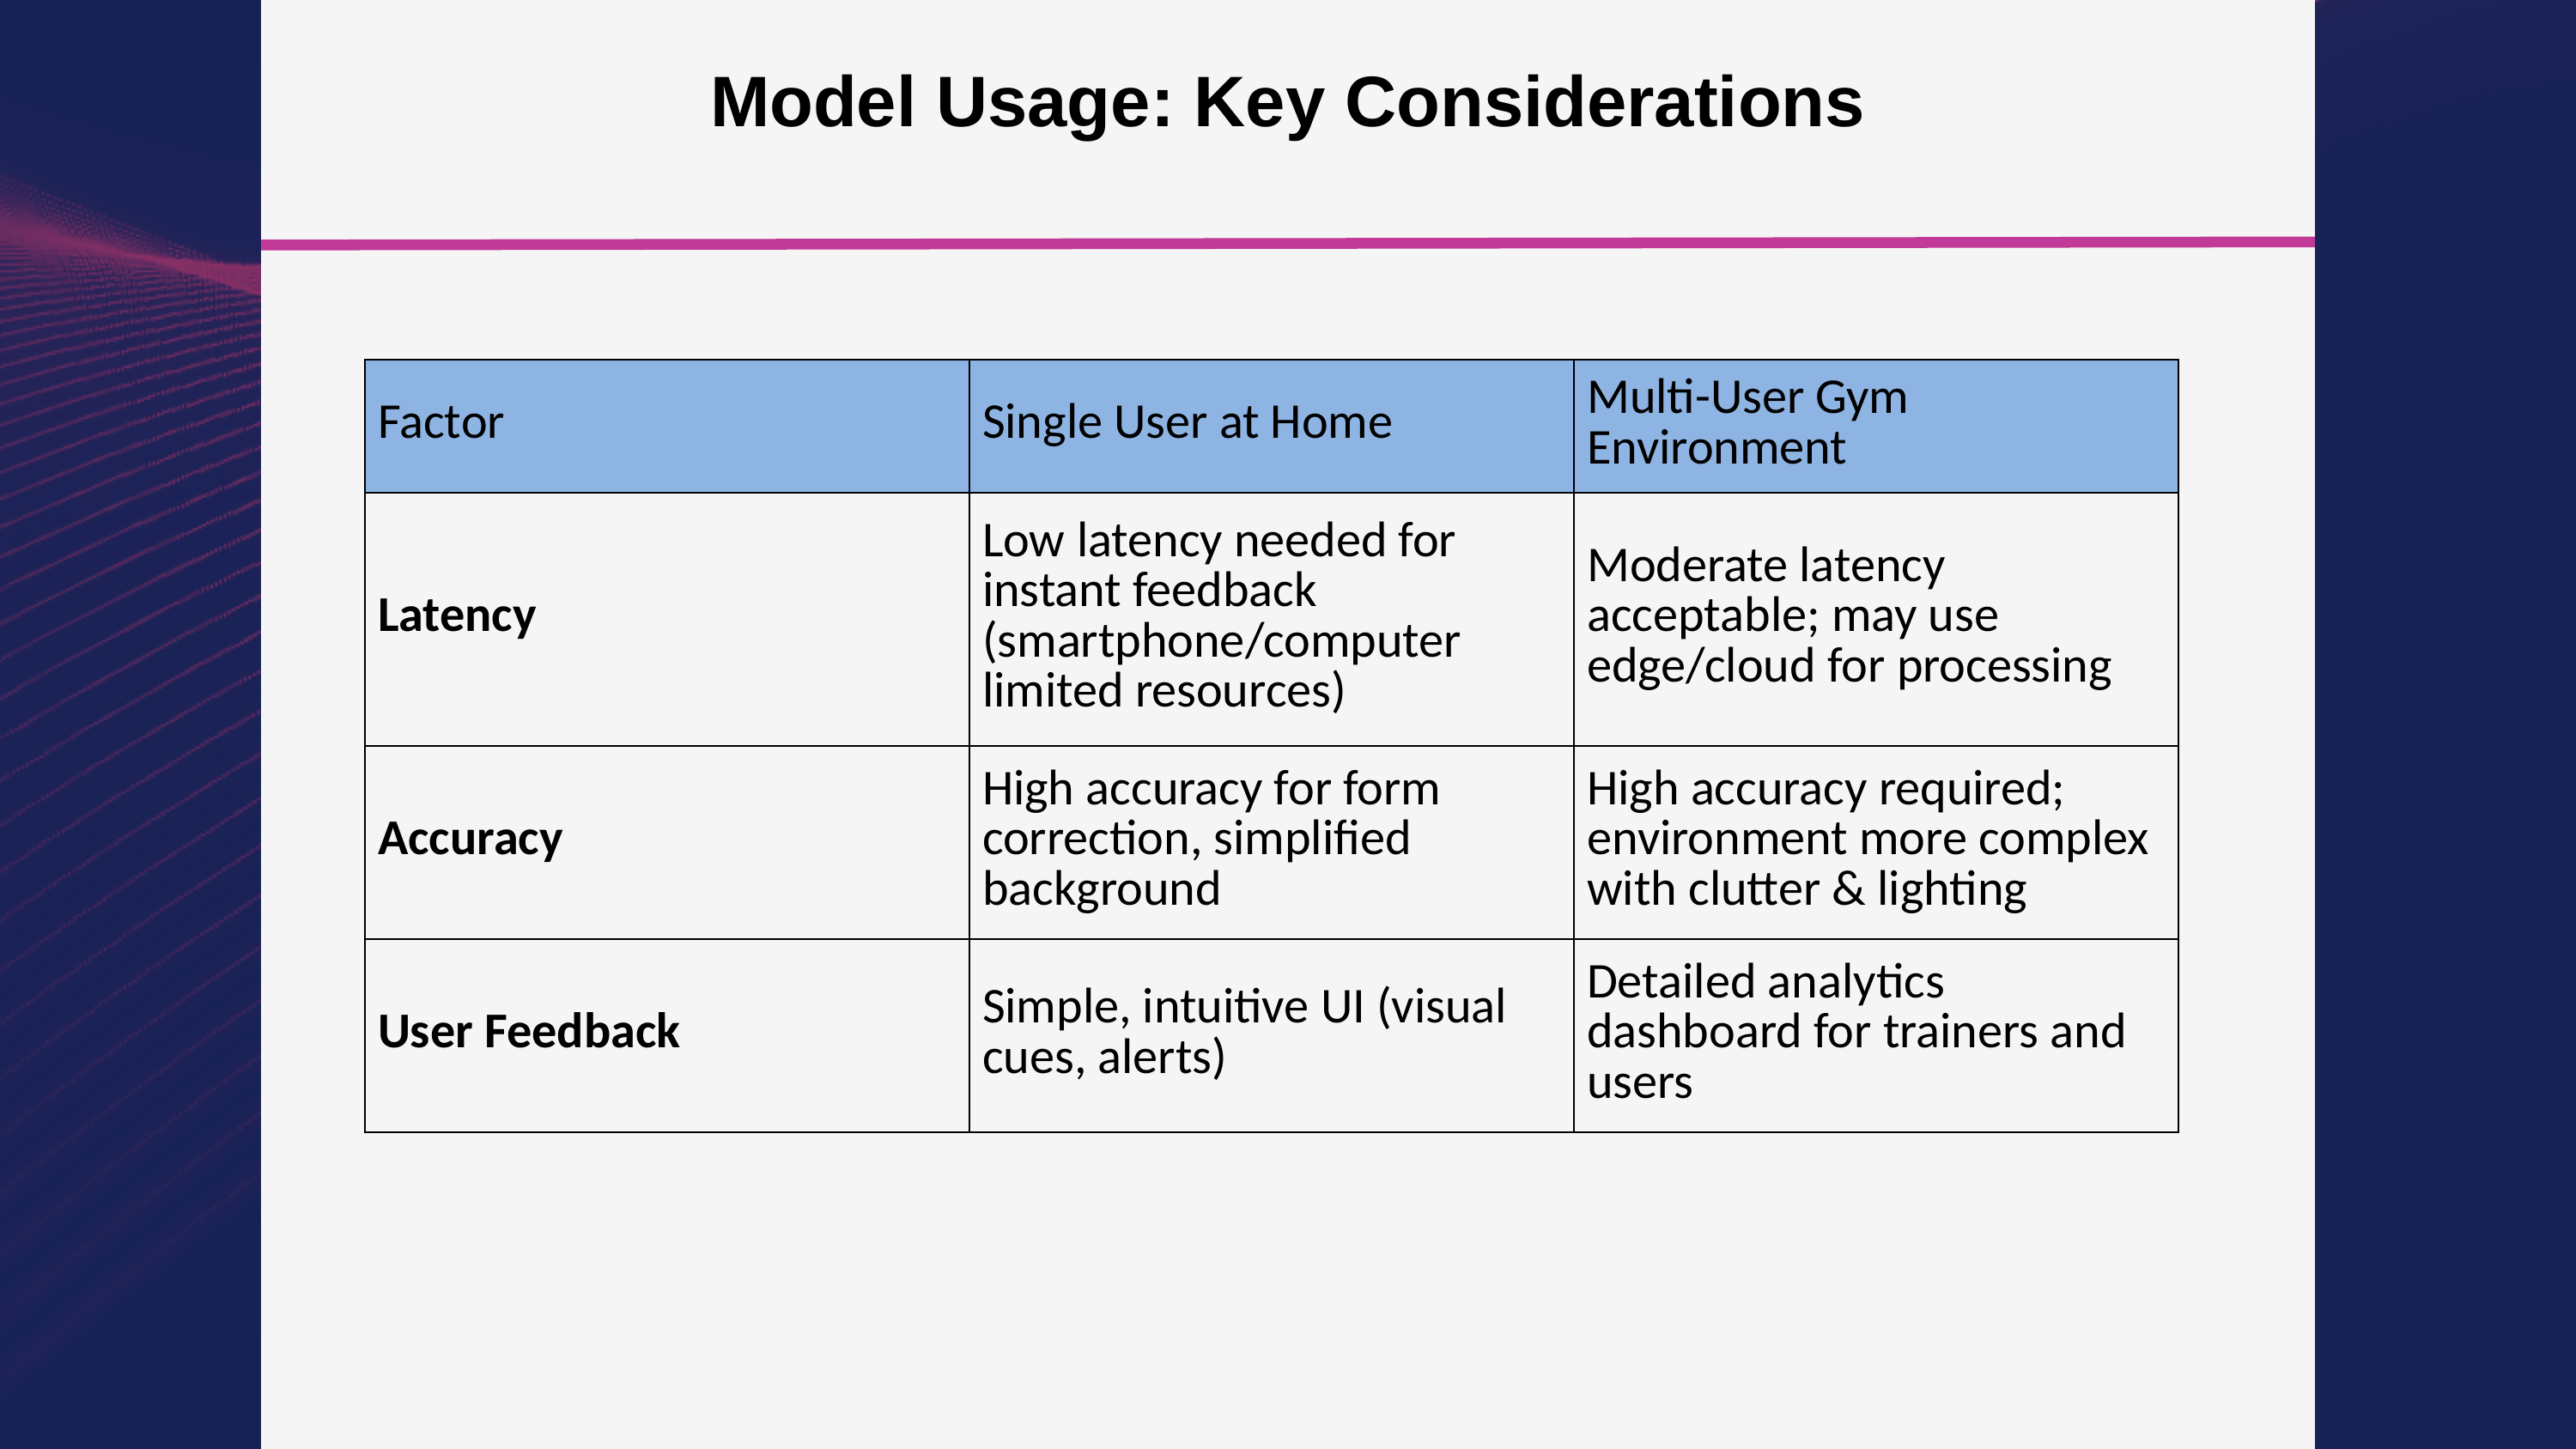

Model Usage: Key Considerations

| Factor | Single User at Home | Multi-User Gym Environment |
| --- | --- | --- |
| Latency | Low latency needed for instant feedback (smartphone/computer limited resources) | Moderate latency acceptable; may use edge/cloud for processing |
| Accuracy | High accuracy for form correction, simplified background | High accuracy required; environment more complex with clutter & lighting |
| User Feedback | Simple, intuitive UI (visual cues, alerts) | Detailed analytics dashboard for trainers and users |